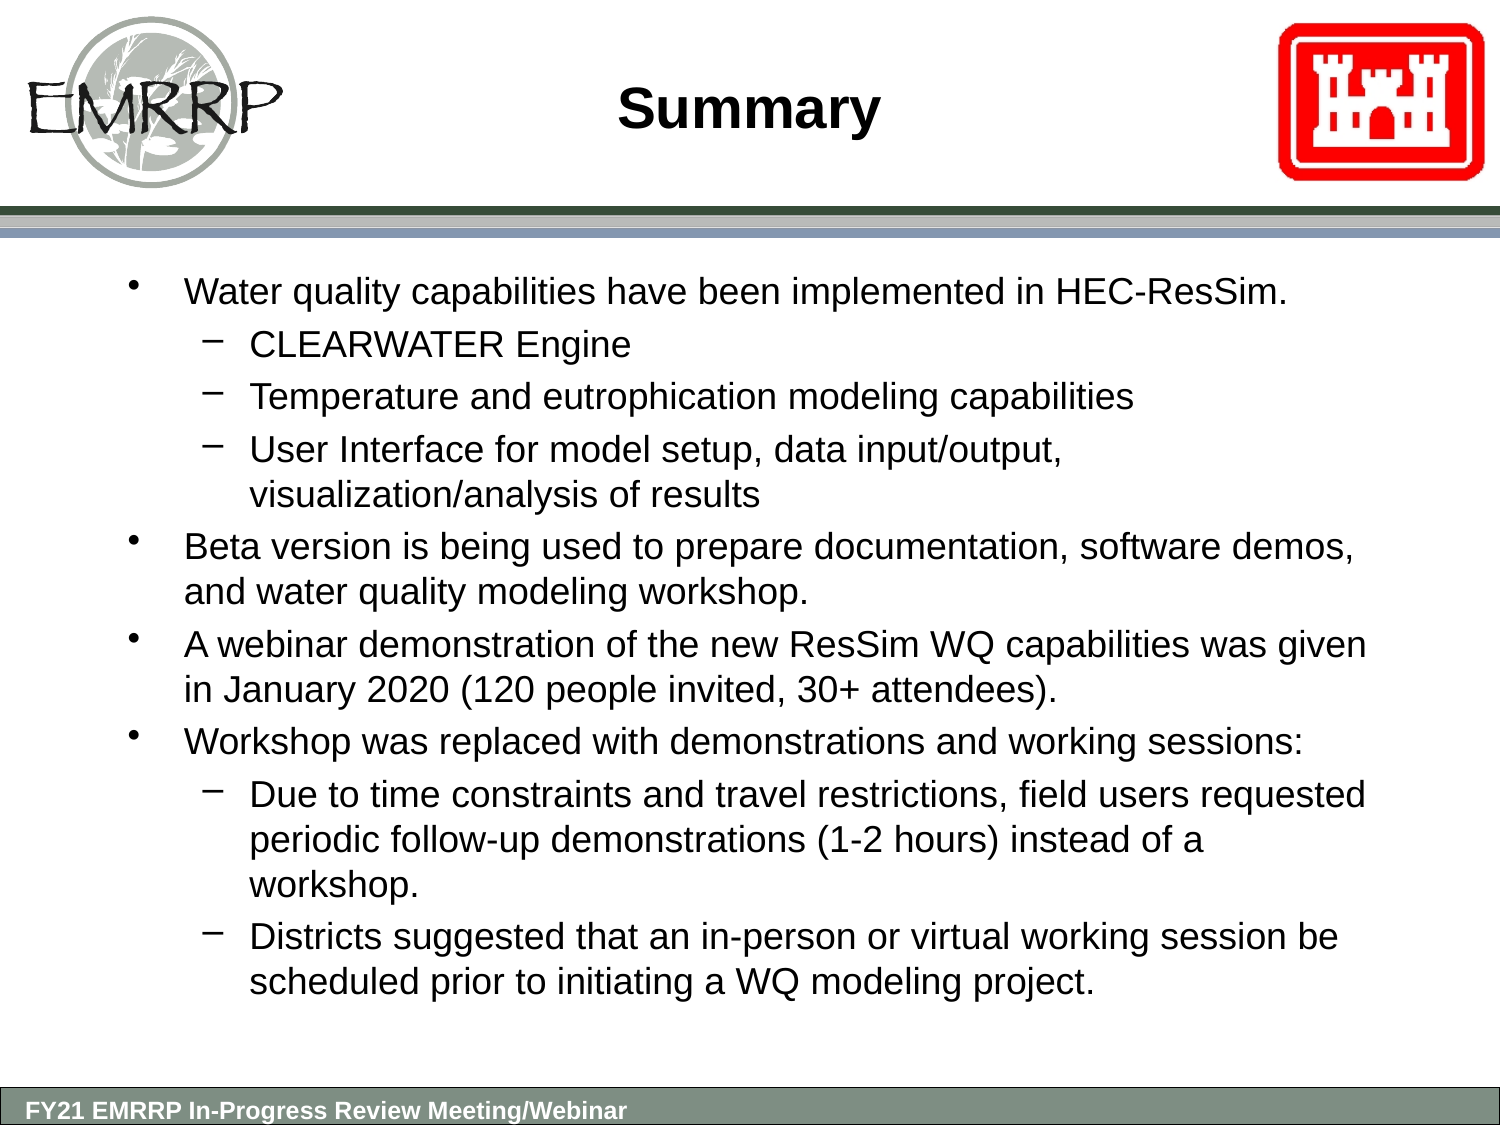

Summary
Water quality capabilities have been implemented in HEC-ResSim.
CLEARWATER Engine
Temperature and eutrophication modeling capabilities
User Interface for model setup, data input/output, visualization/analysis of results
Beta version is being used to prepare documentation, software demos, and water quality modeling workshop.
A webinar demonstration of the new ResSim WQ capabilities was given in January 2020 (120 people invited, 30+ attendees).
Workshop was replaced with demonstrations and working sessions:
Due to time constraints and travel restrictions, field users requested periodic follow-up demonstrations (1-2 hours) instead of a workshop.
Districts suggested that an in-person or virtual working session be scheduled prior to initiating a WQ modeling project.